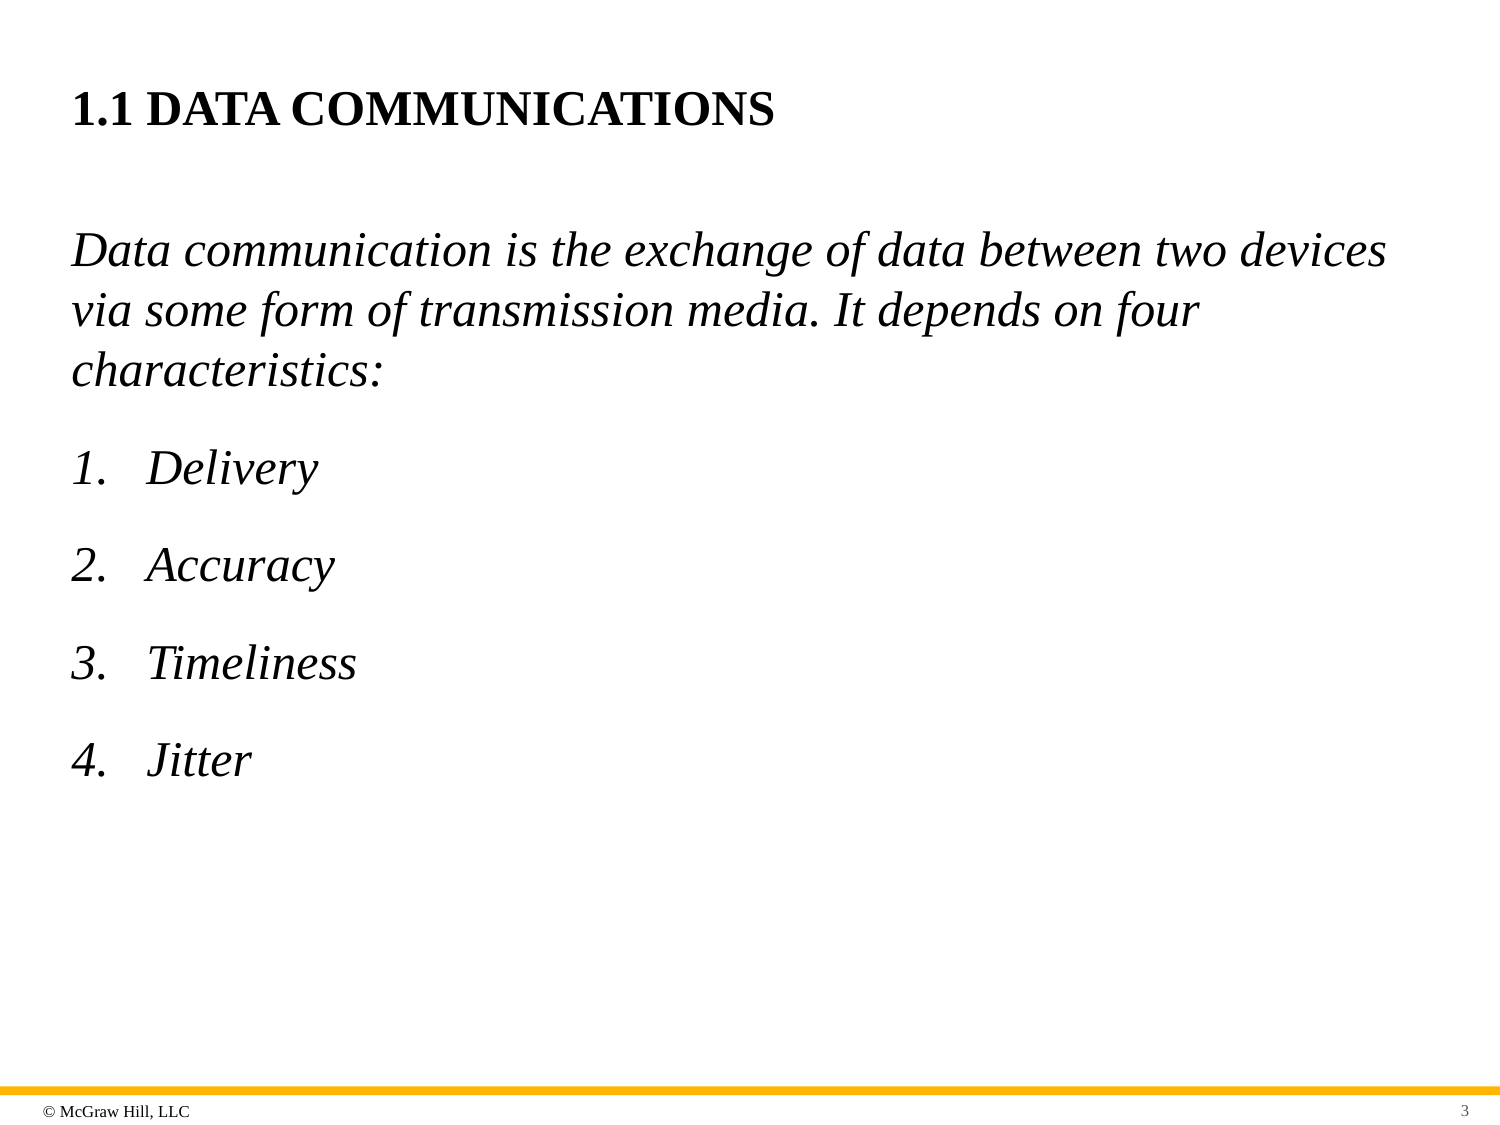

# 1.1 DATA COMMUNICATIONS
Data communication is the exchange of data between two devices via some form of transmission media. It depends on four characteristics:
Delivery
Accuracy
Timeliness
Jitter
3